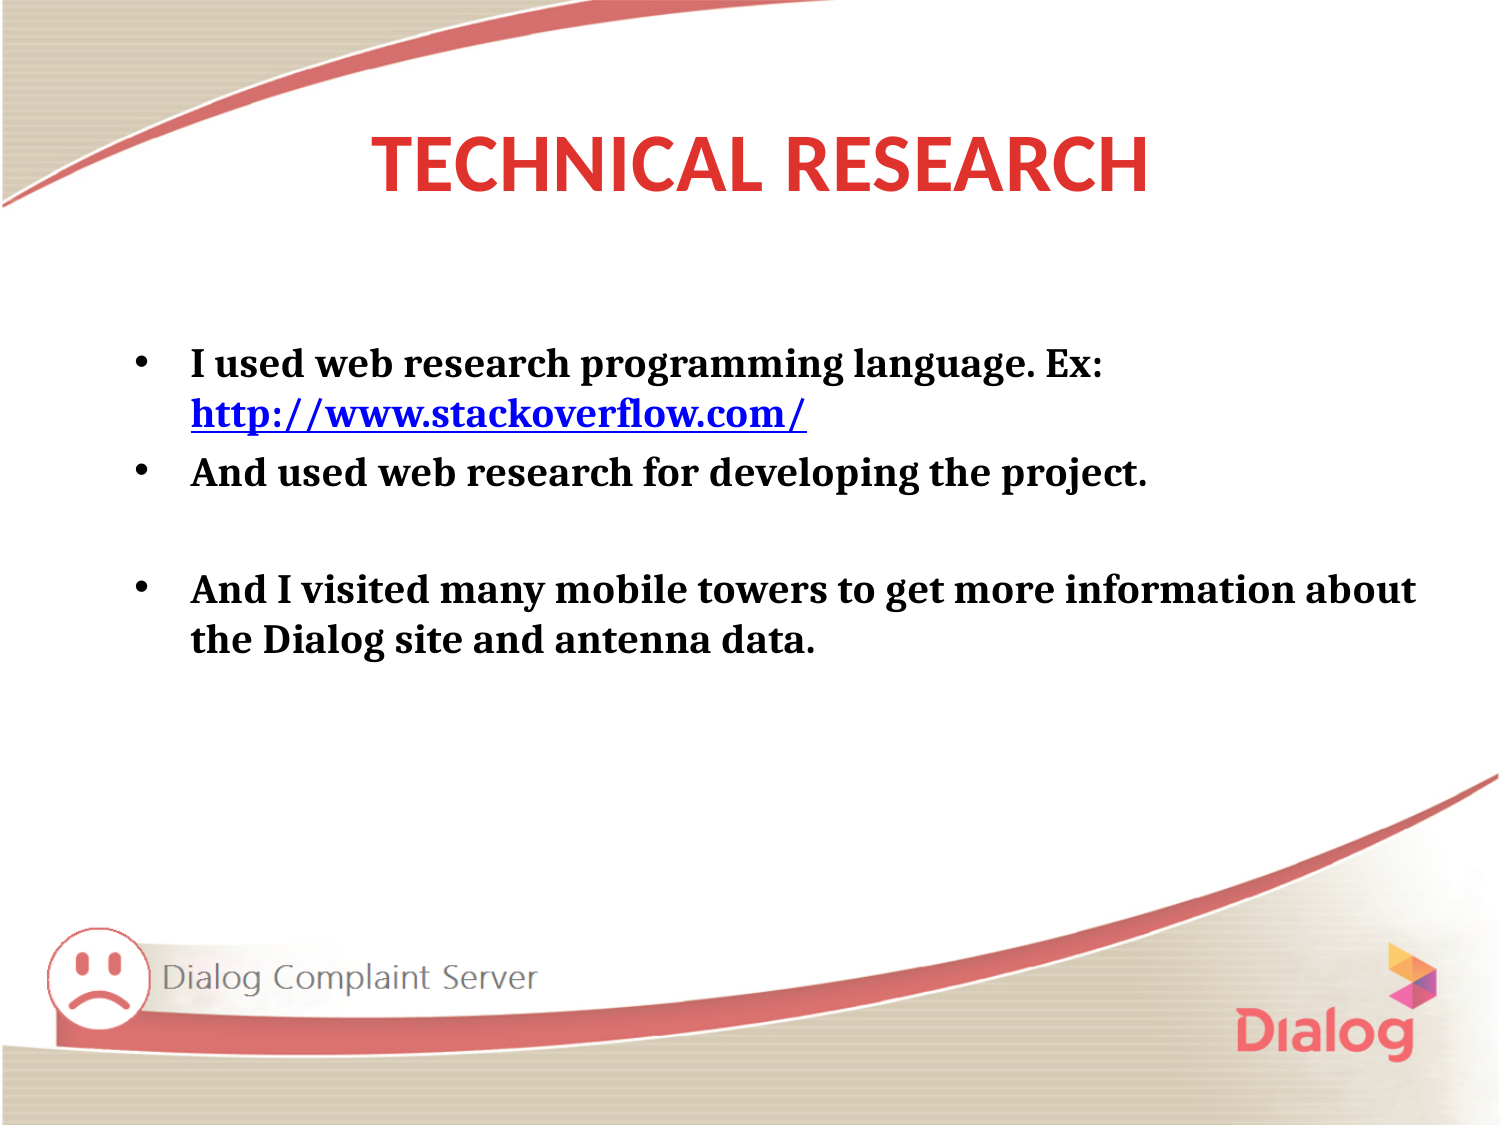

TECHNICAL RESEARCH

I used web research programming language. Ex:http://www.stackoverflow.com/
And used web research for developing the project.

And I visited many mobile towers to get more information about the Dialog site and antenna data.